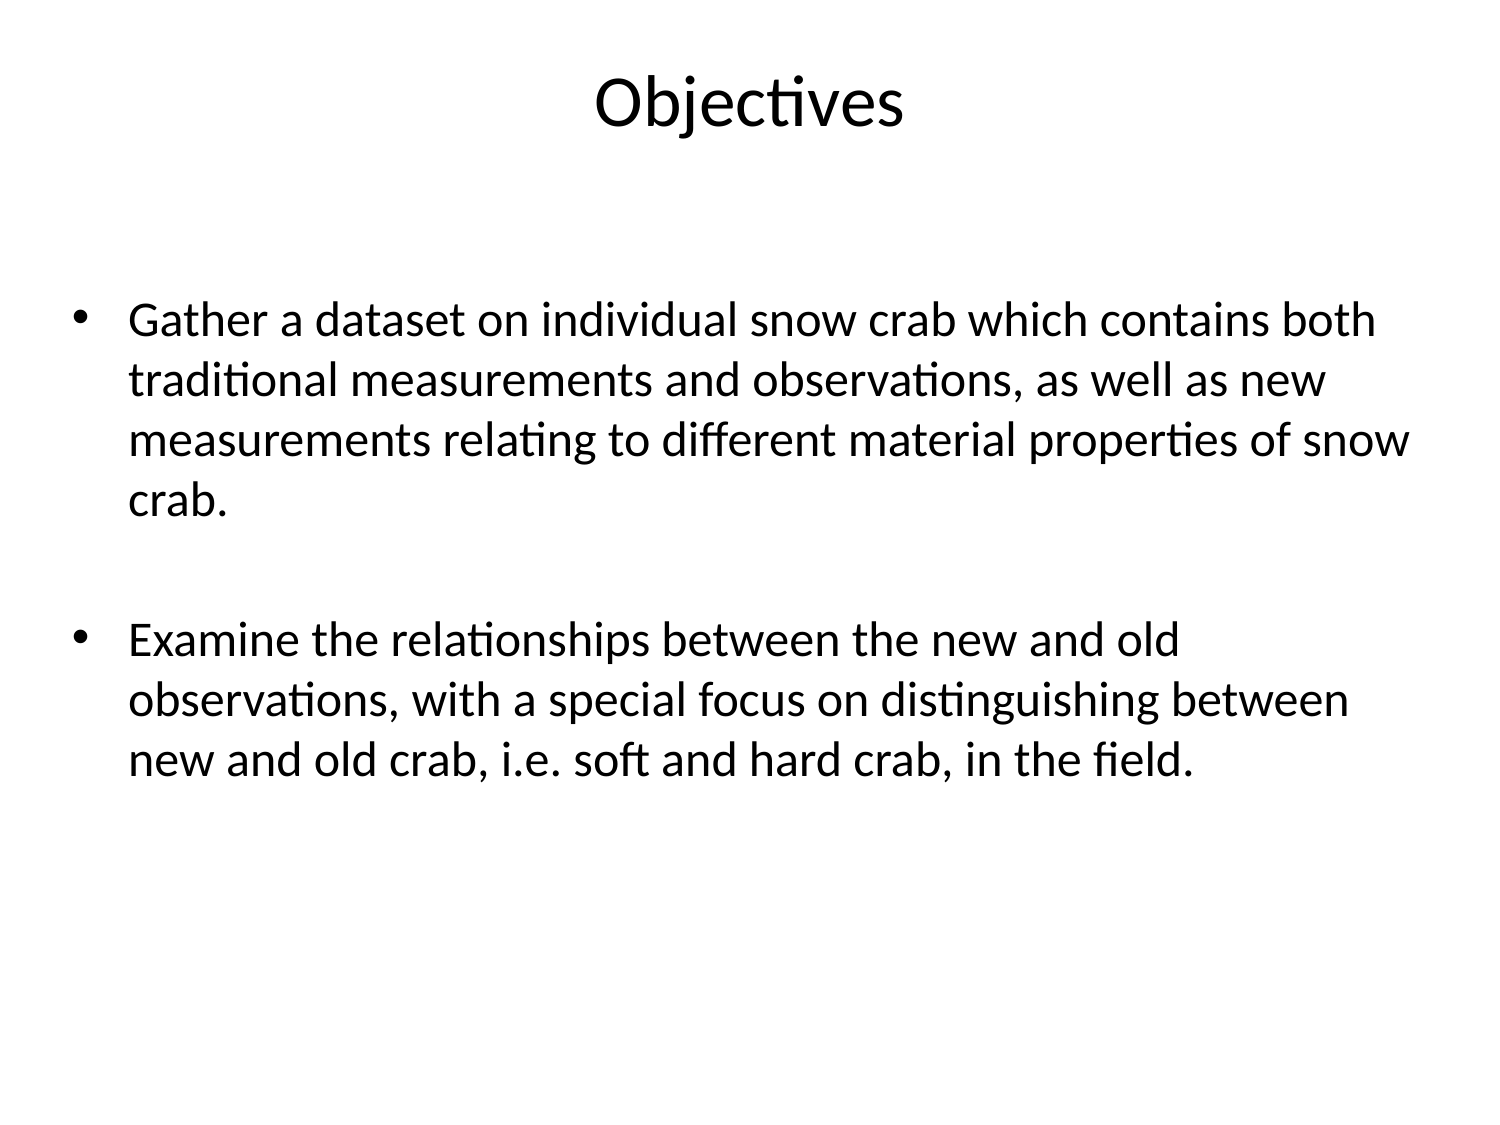

# Objectives
Gather a dataset on individual snow crab which contains both traditional measurements and observations, as well as new measurements relating to different material properties of snow crab.

Examine the relationships between the new and old observations, with a special focus on distinguishing between new and old crab, i.e. soft and hard crab, in the field.